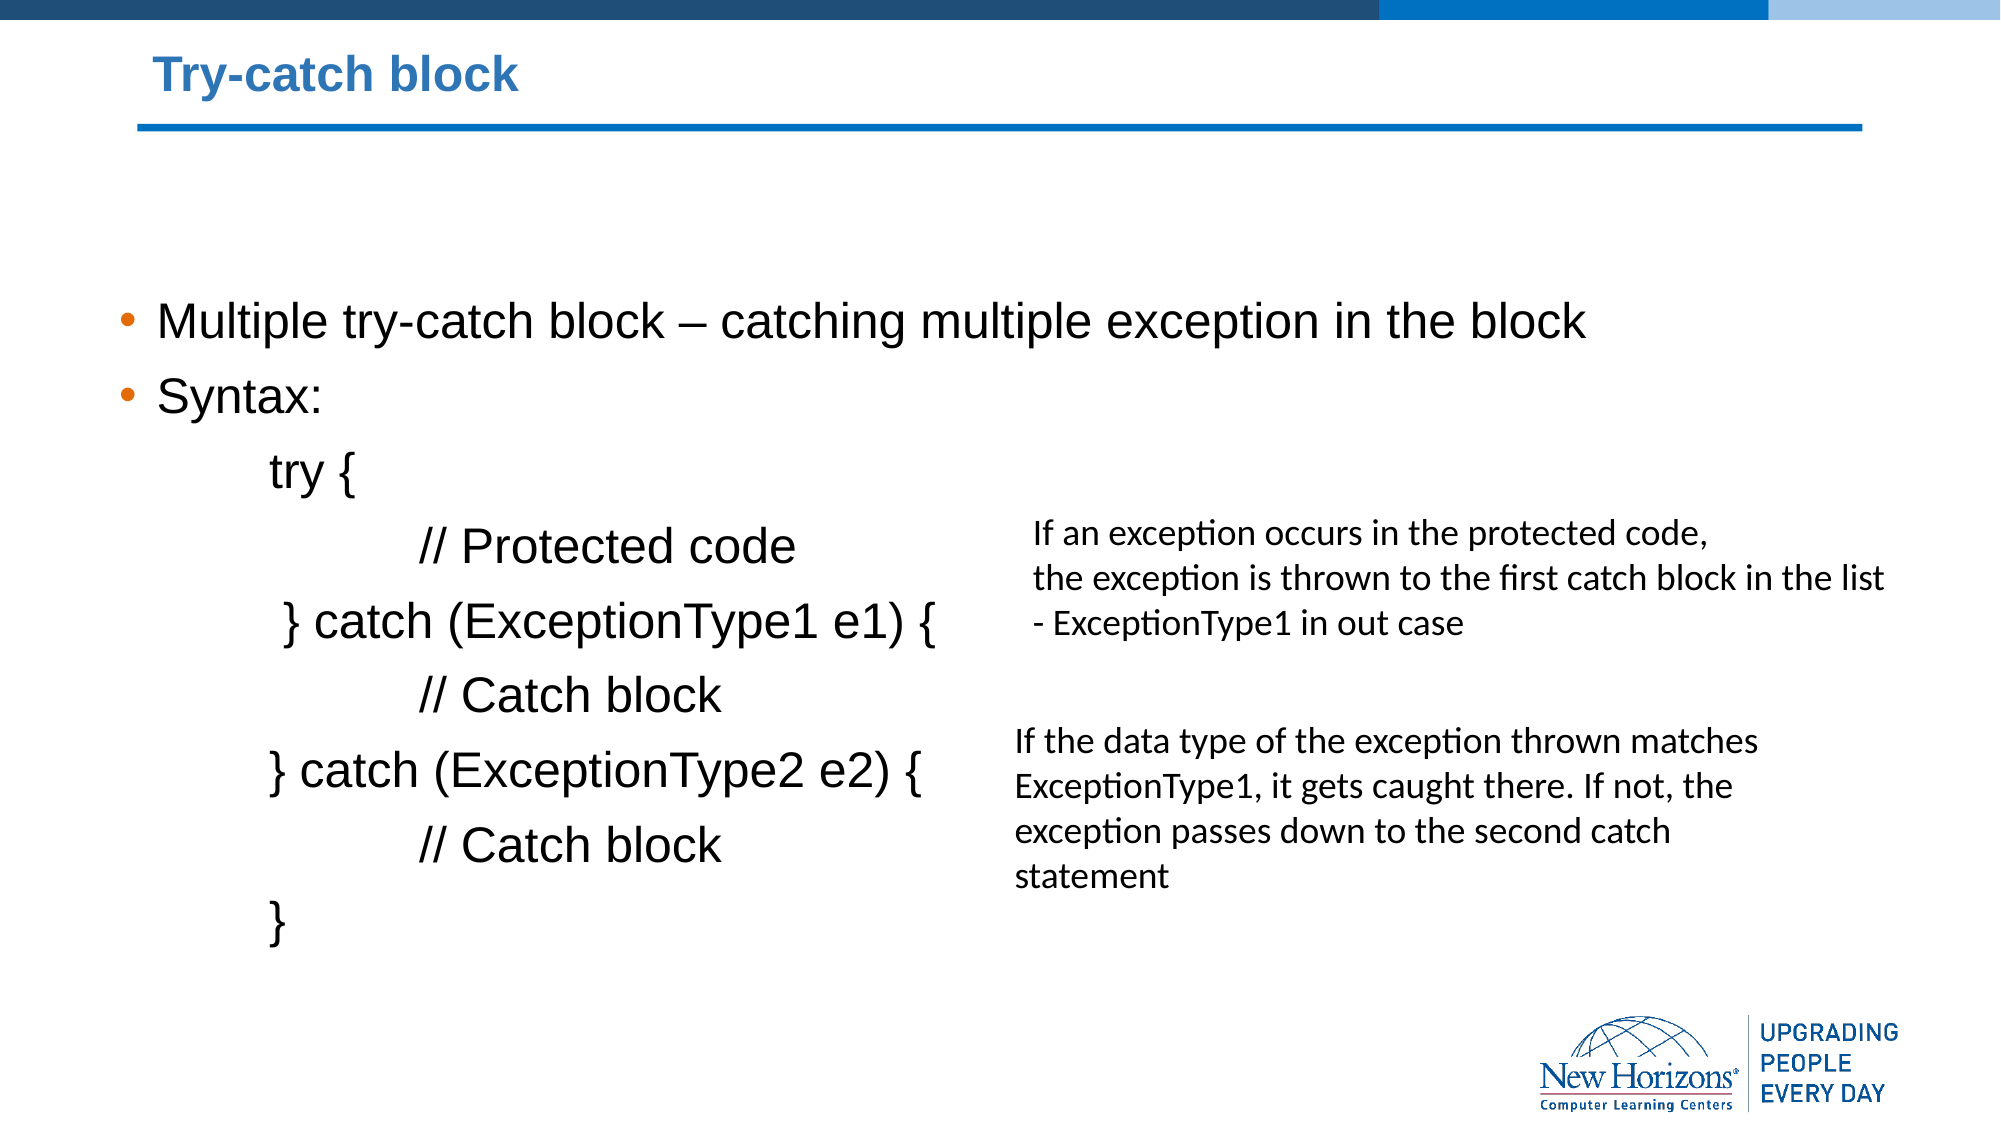

# Try-catch block
Multiple try-catch block – catching multiple exception in the block
Syntax:
	try {
		// Protected code
	 } catch (ExceptionType1 e1) {
		// Catch block
	} catch (ExceptionType2 e2) {
		// Catch block
	}

If an exception occurs in the protected code,
the exception is thrown to the first catch block in the list
- ExceptionType1 in out case
If the data type of the exception thrown matches ExceptionType1, it gets caught there. If not, the exception passes down to the second catch statement